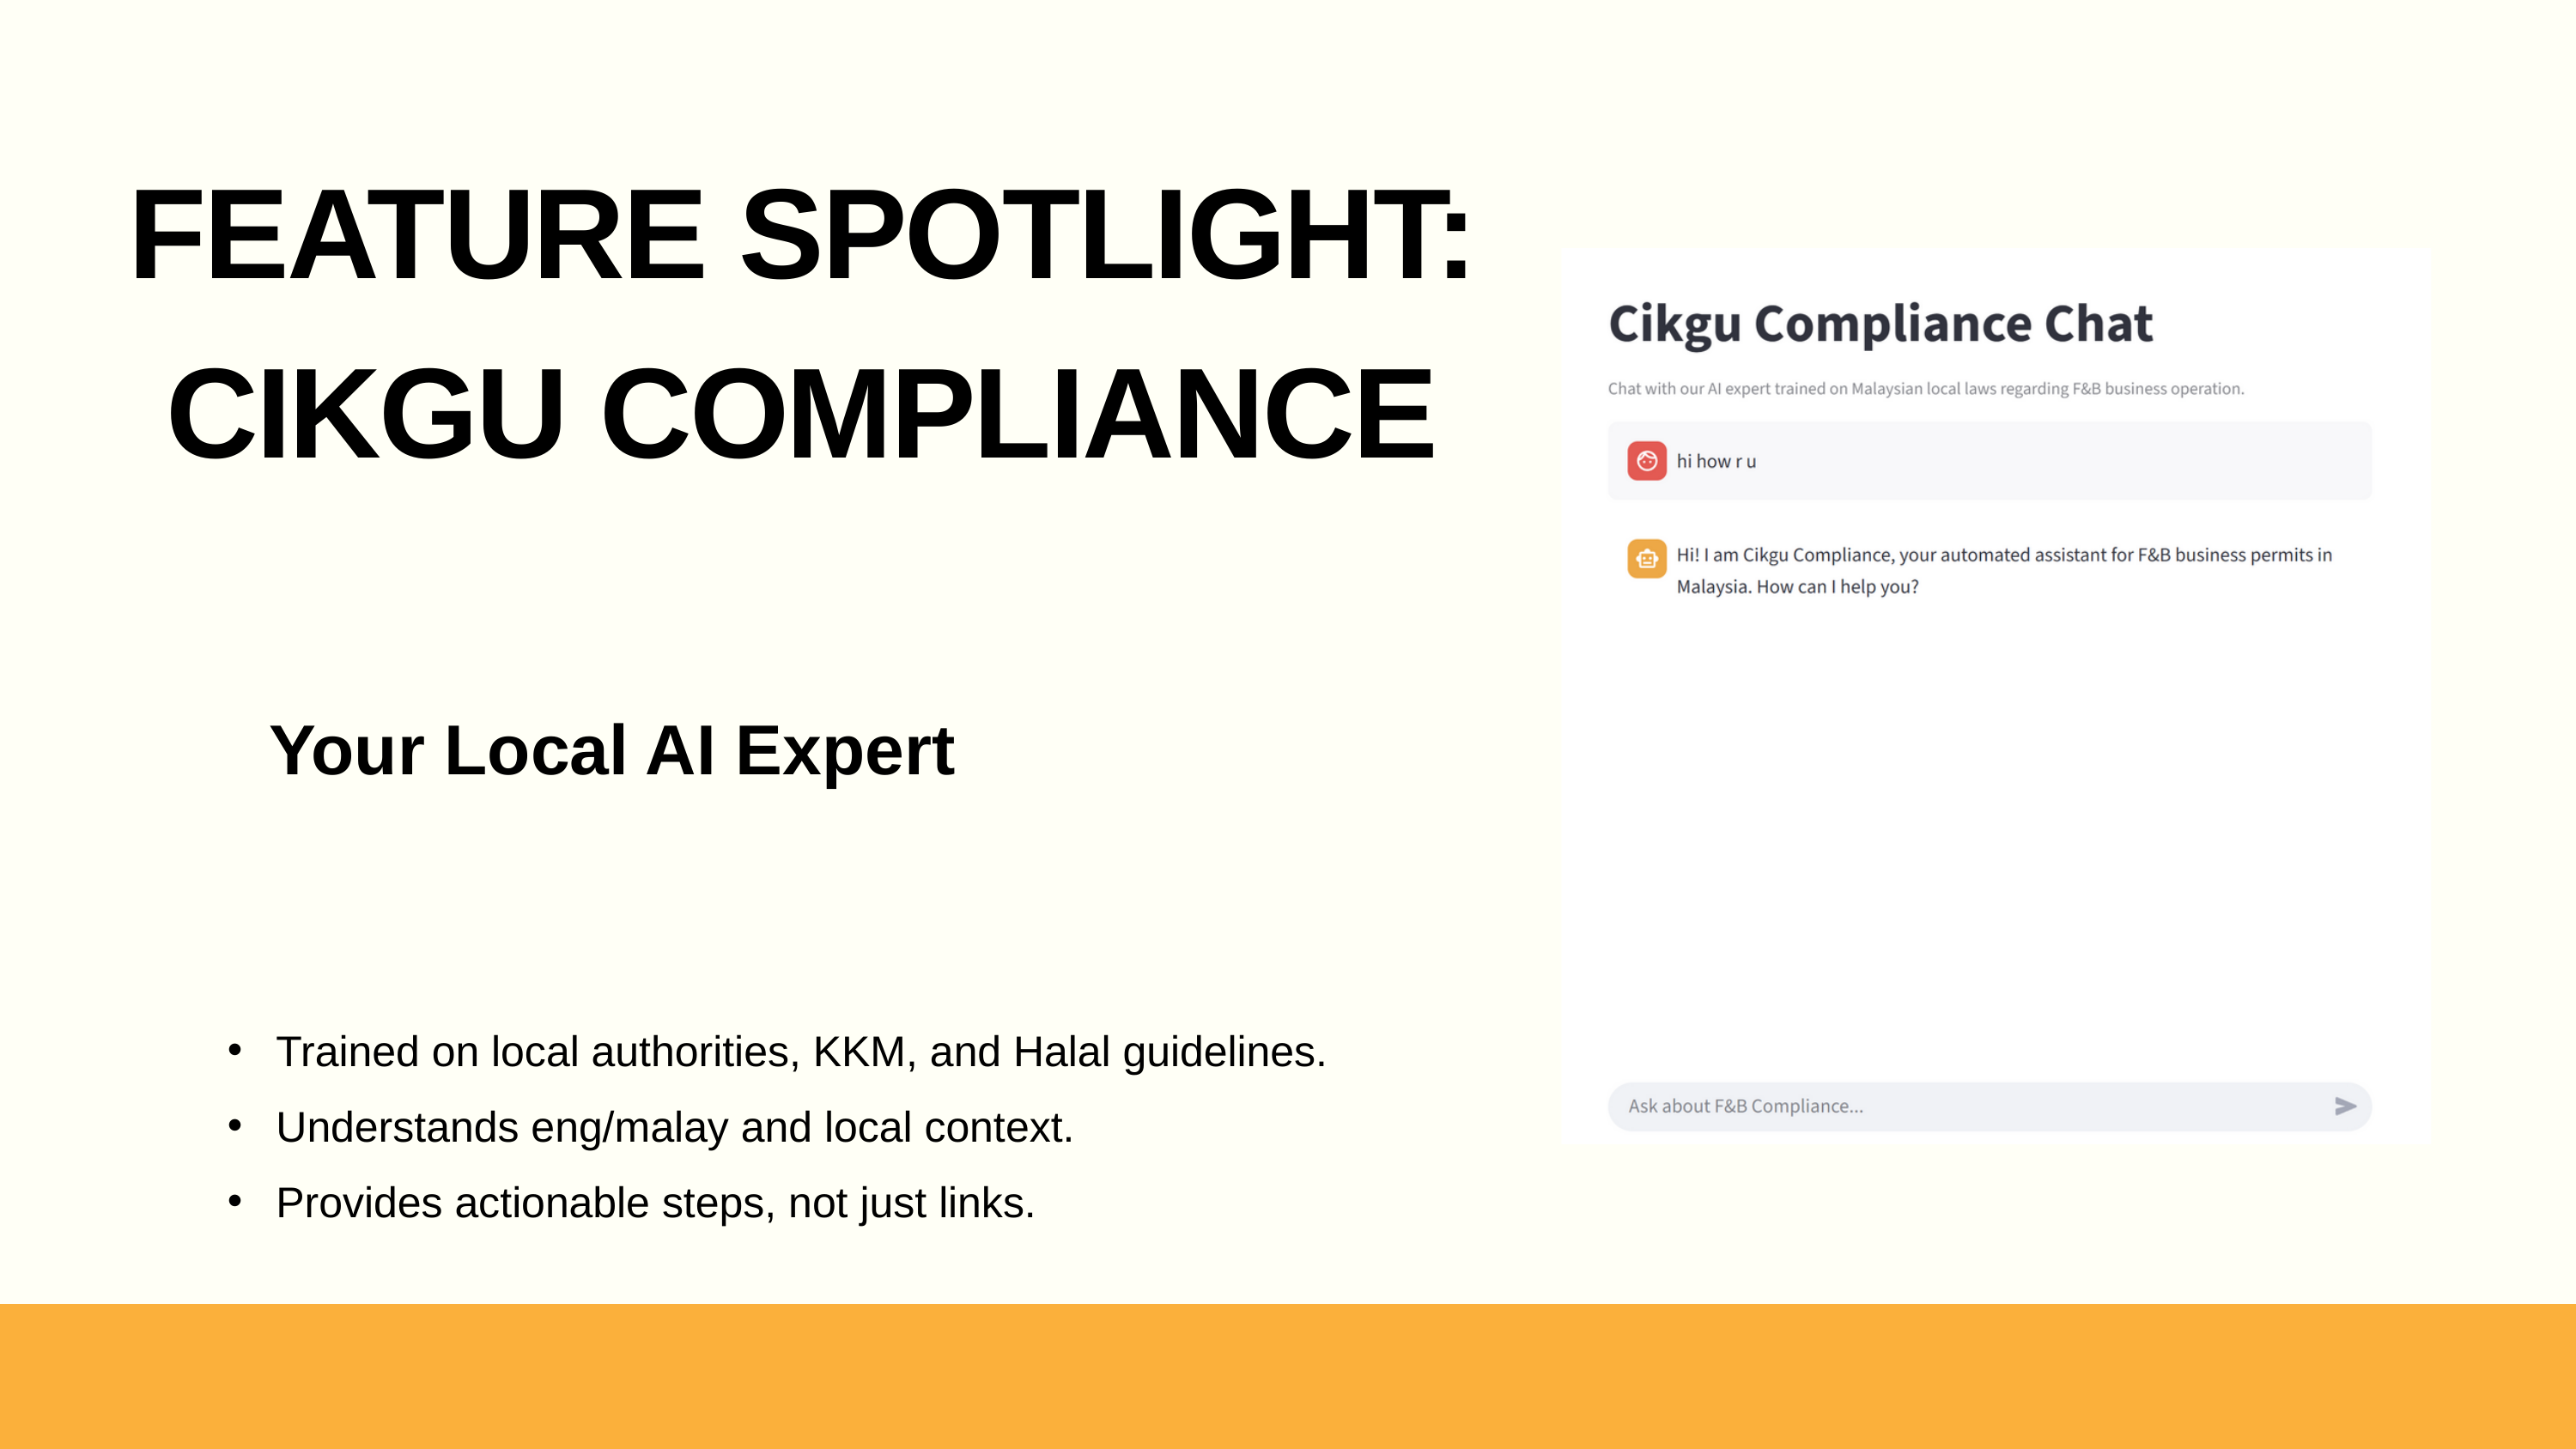

FEATURE SPOTLIGHT: CIKGU COMPLIANCE

Your Local AI Expert
 Trained on local authorities, KKM, and Halal guidelines.
 Understands eng/malay and local context.
 Provides actionable steps, not just links.